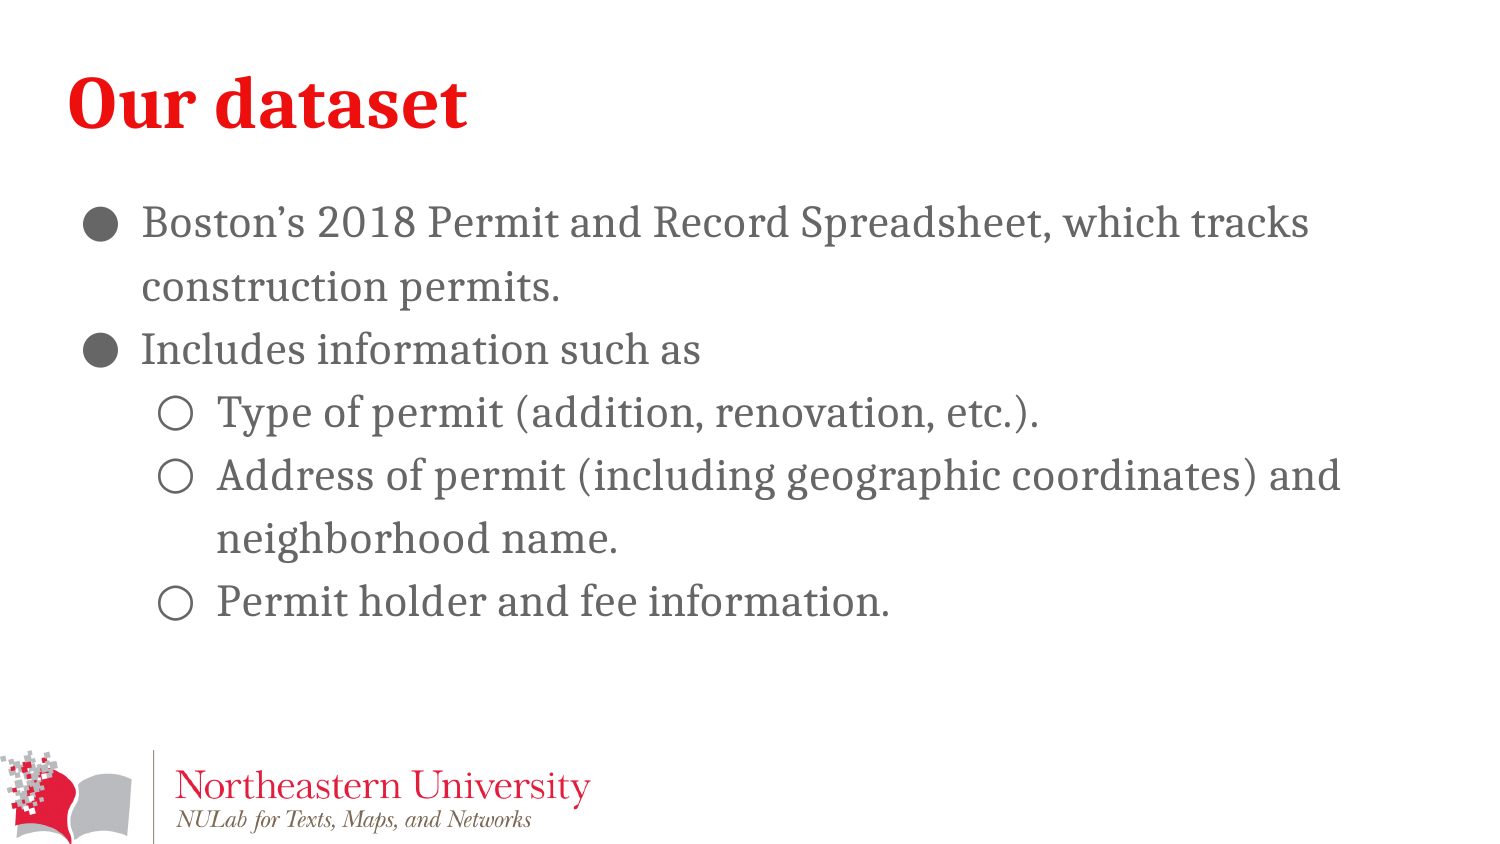

# Our dataset
Boston’s 2018 Permit and Record Spreadsheet, which tracks construction permits.
Includes information such as
Type of permit (addition, renovation, etc.).
Address of permit (including geographic coordinates) and neighborhood name.
Permit holder and fee information.